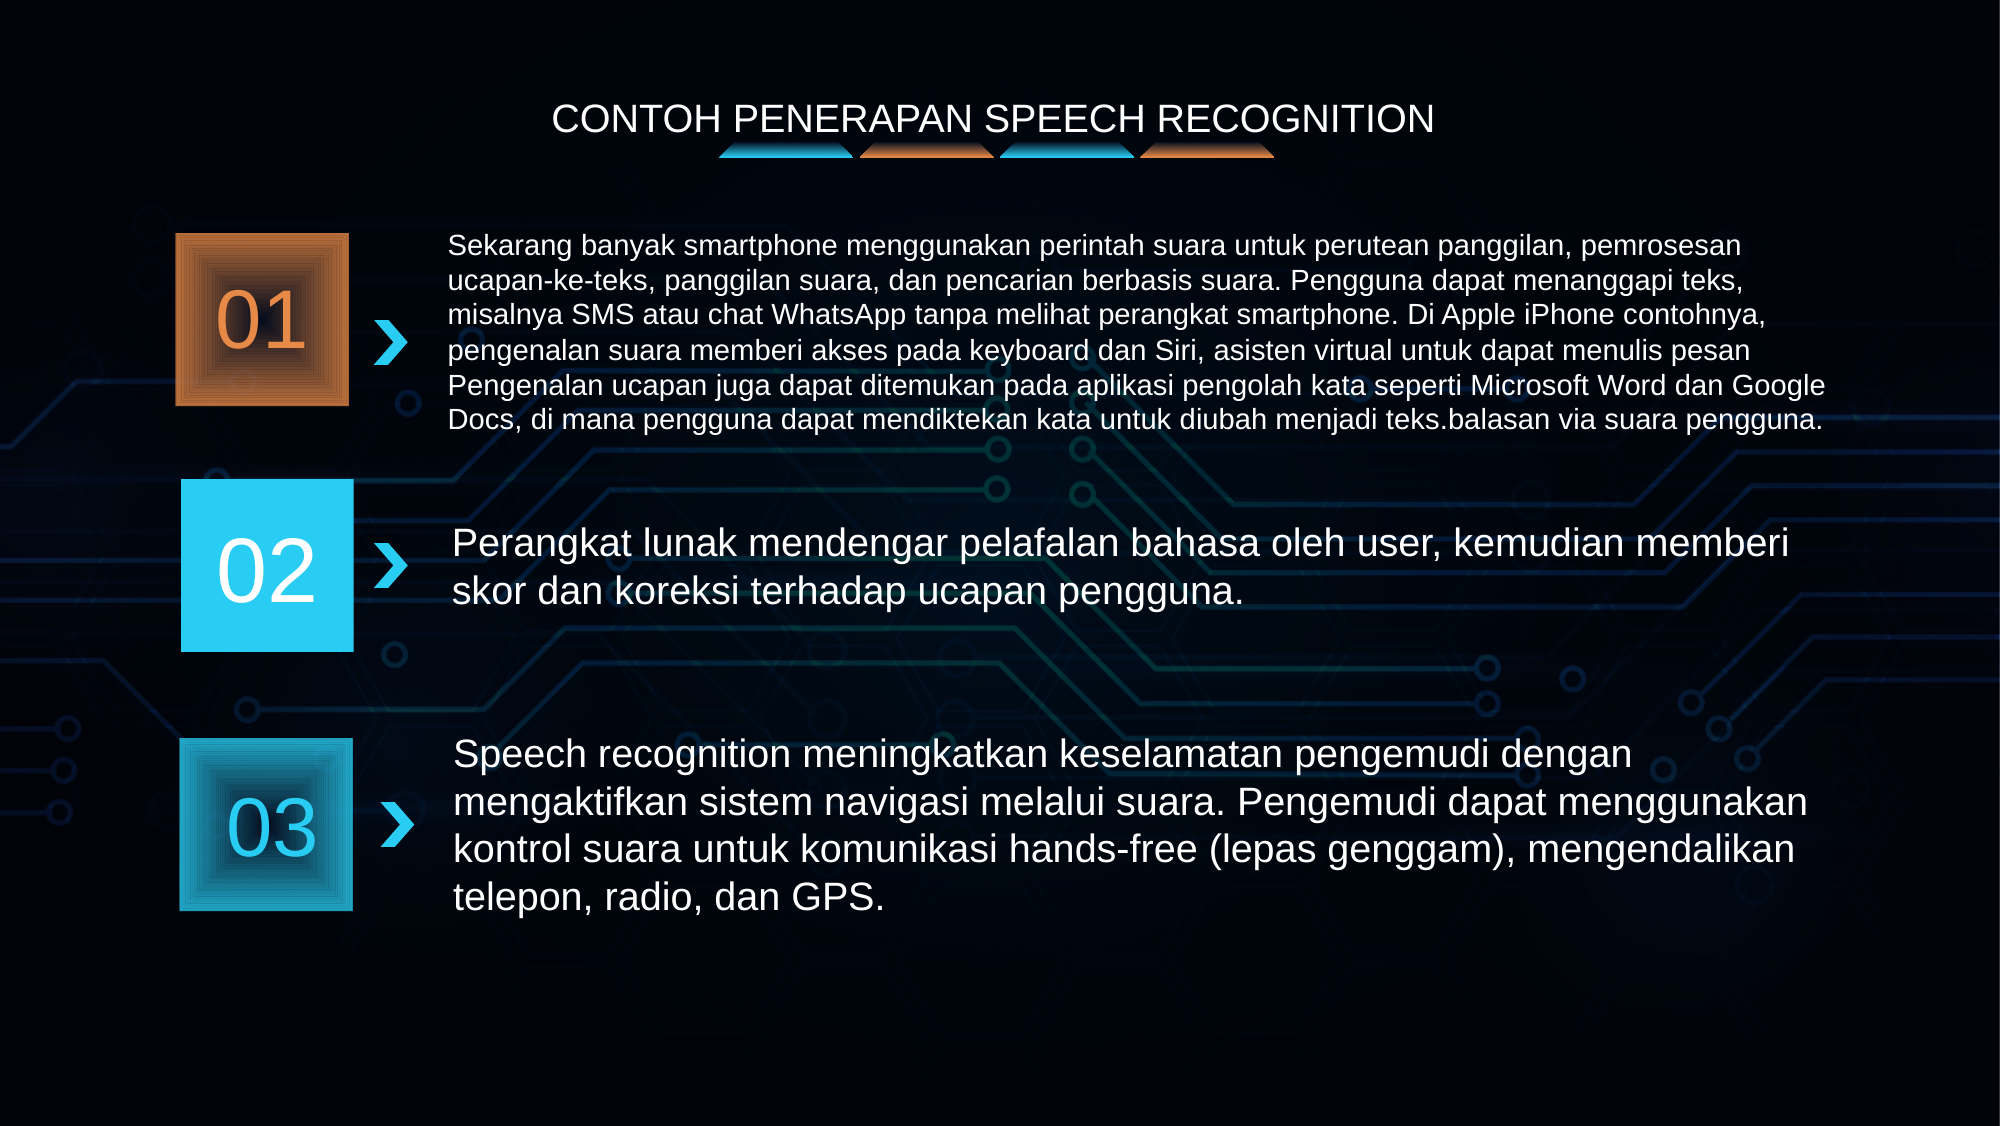

CONTOH PENERAPAN SPEECH RECOGNITION

Sekarang banyak smartphone menggunakan perintah suara untuk perutean panggilan, pemrosesan ucapan-ke-teks, panggilan suara, dan pencarian berbasis suara. Pengguna dapat menanggapi teks, misalnya SMS atau chat WhatsApp tanpa melihat perangkat smartphone. Di Apple iPhone contohnya, pengenalan suara memberi akses pada keyboard dan Siri, asisten virtual untuk dapat menulis pesan Pengenalan ucapan juga dapat ditemukan pada aplikasi pengolah kata seperti Microsoft Word dan Google Docs, di mana pengguna dapat mendiktekan kata untuk diubah menjadi teks.balasan via suara pengguna.

01

02
Perangkat lunak mendengar pelafalan bahasa oleh user, kemudian memberi skor dan koreksi terhadap ucapan pengguna.

Speech recognition meningkatkan keselamatan pengemudi dengan mengaktifkan sistem navigasi melalui suara. Pengemudi dapat menggunakan kontrol suara untuk komunikasi hands-free (lepas genggam), mengendalikan telepon, radio, dan GPS.

03